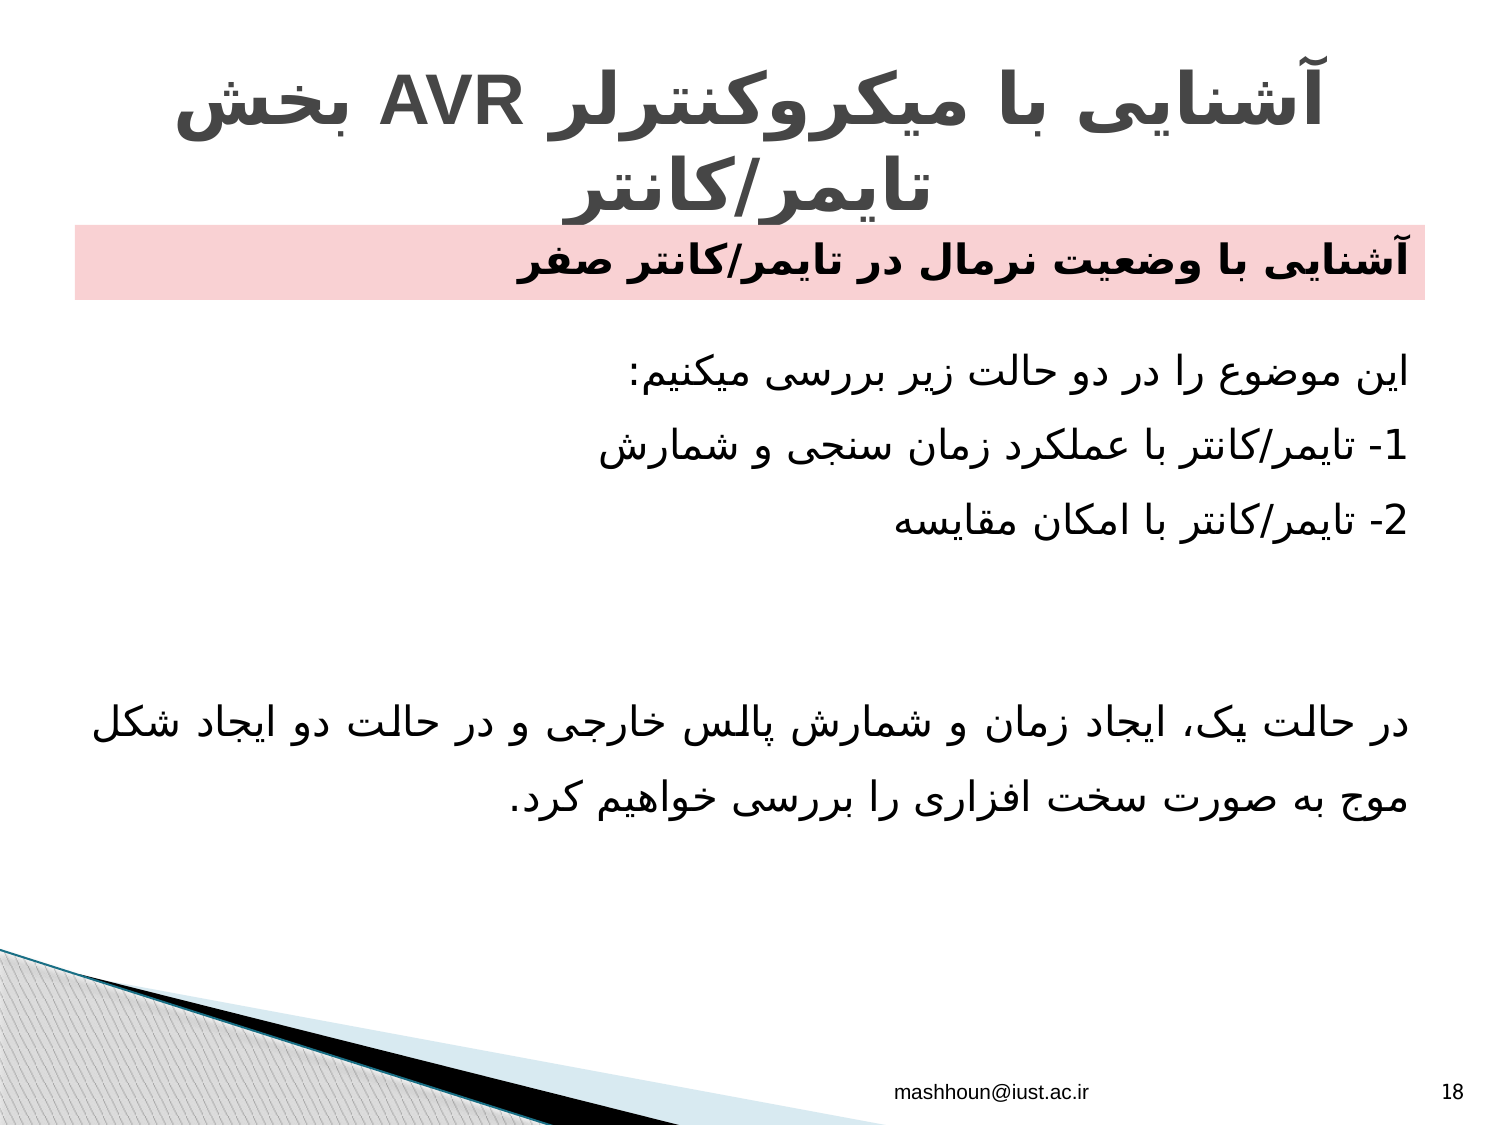

# آشنایی با میکروکنترلر AVR بخش تایمر/کانتر
آشنایی با وضعیت نرمال در تایمر/کانتر صفر
این موضوع را در دو حالت زیر بررسی میکنیم:
1- تایمر/کانتر با عملکرد زمان سنجی و شمارش
2- تایمر/کانتر با امکان مقایسه
در حالت یک، ایجاد زمان و شمارش پالس خارجی و در حالت دو ایجاد شکل موج به صورت سخت افزاری را بررسی خواهیم کرد.

mashhoun@iust.ac.ir
18